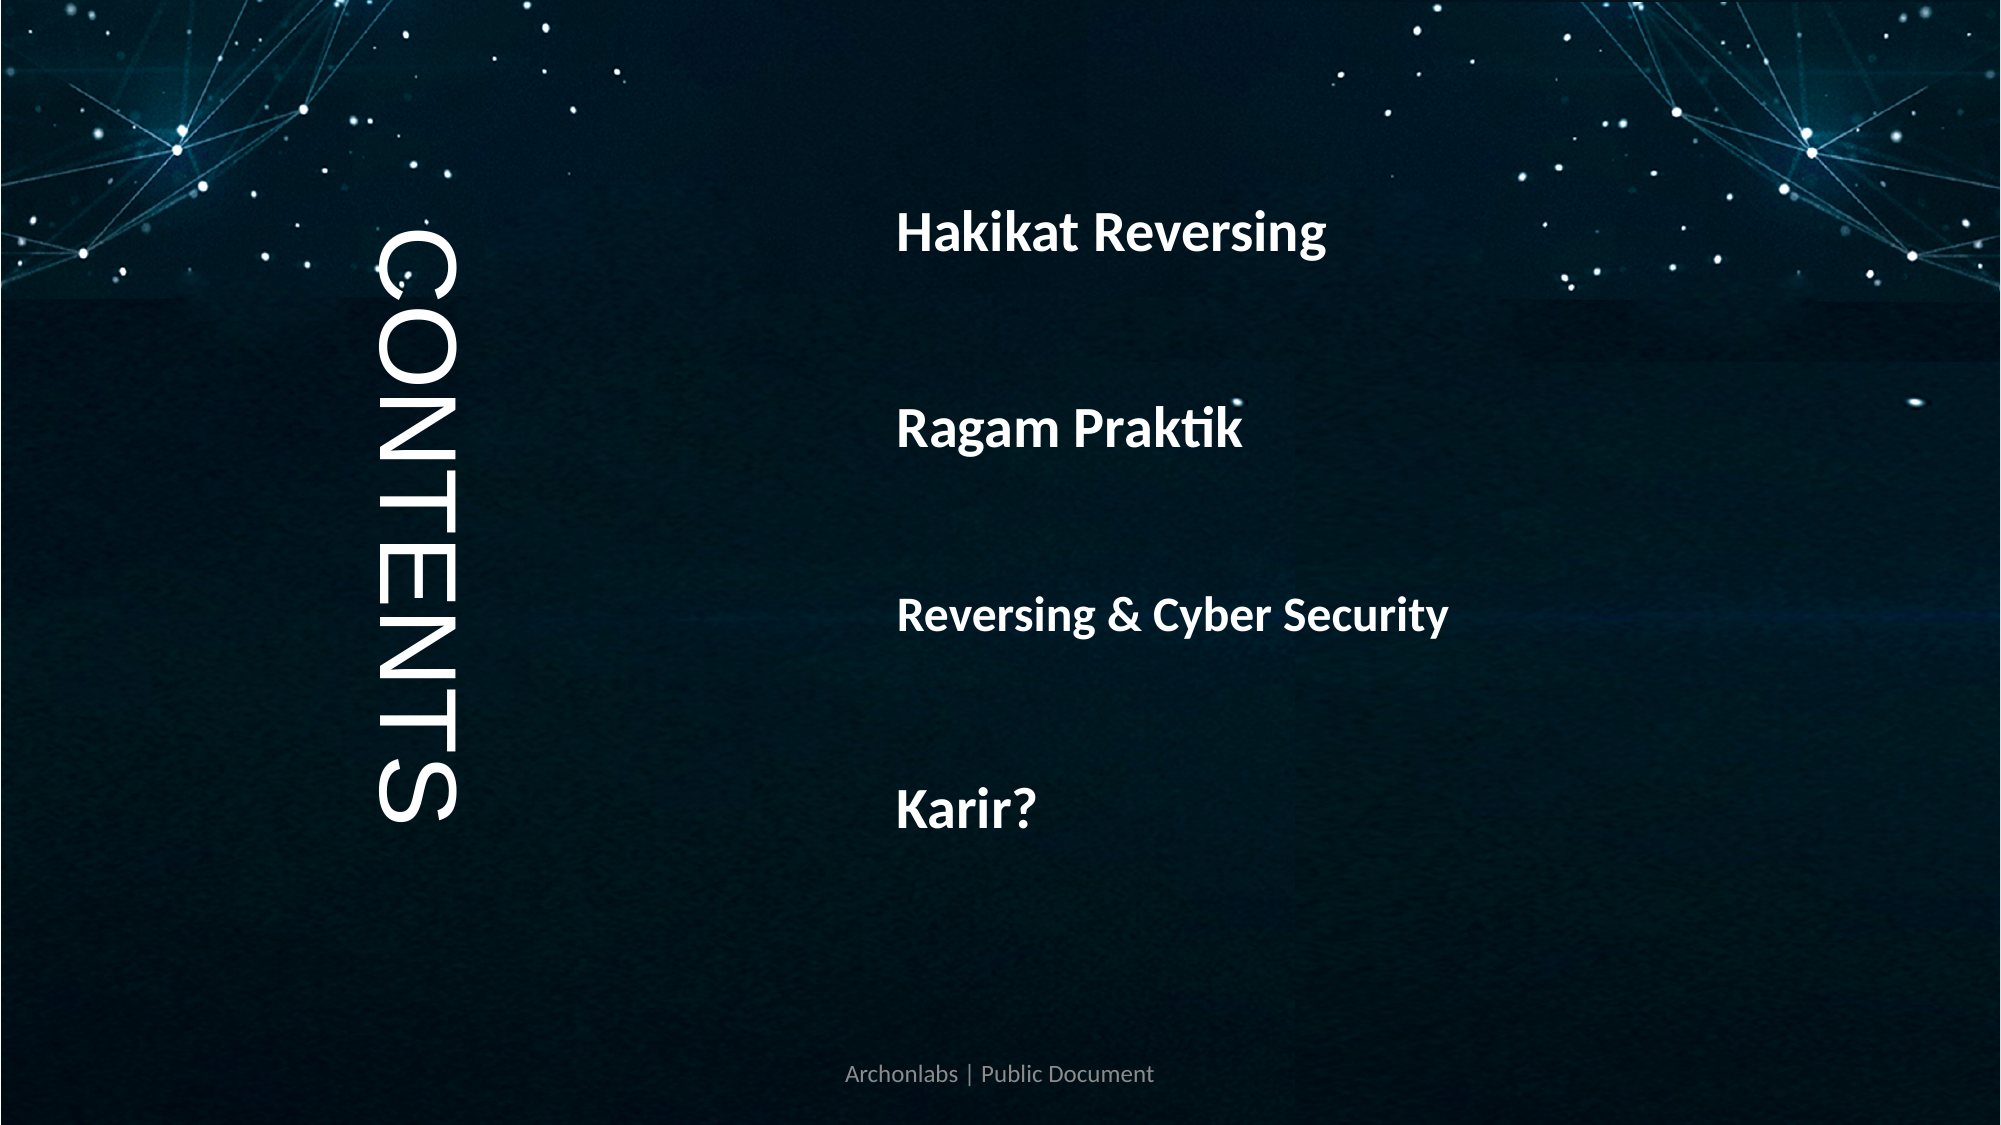

Hakikat Reversing

Ragam Praktik

Reversing & Cyber Security

Karir?

Archonlabs | Public Document